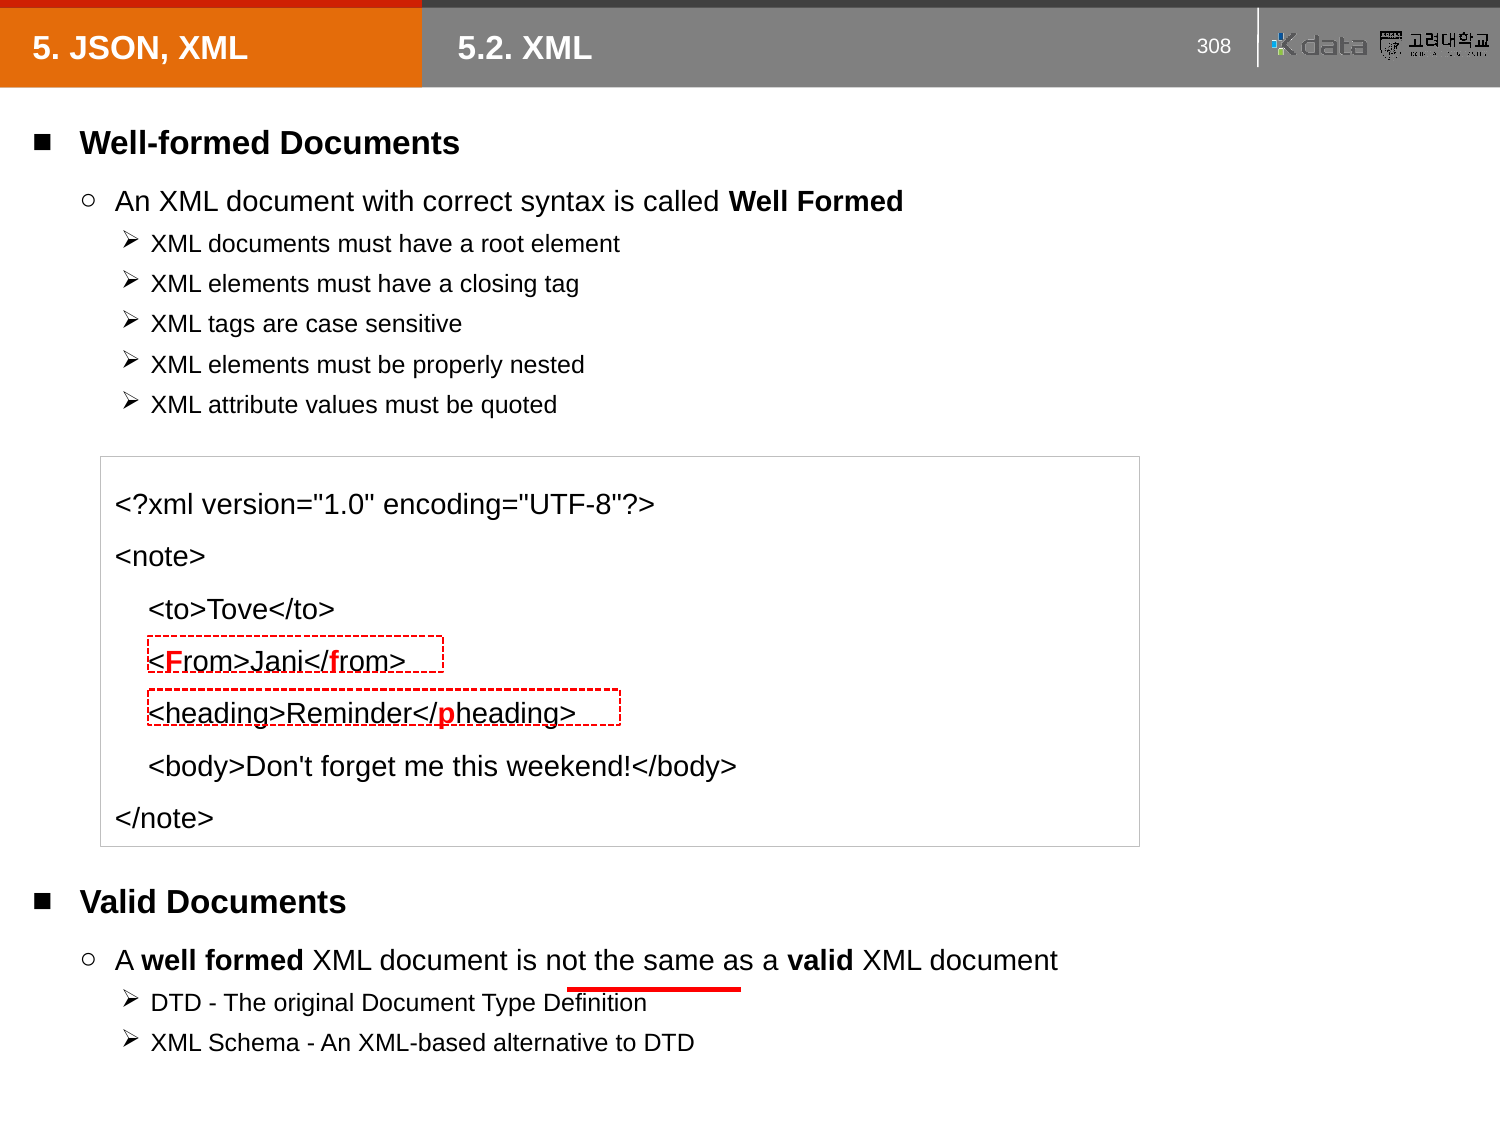

5. JSON, XML
5.2. XML
Well-formed Documents
An XML document with correct syntax is called Well Formed
XML documents must have a root element
XML elements must have a closing tag
XML tags are case sensitive
XML elements must be properly nested
XML attribute values must be quoted

Valid Documents
A well formed XML document is not the same as a valid XML document
DTD - The original Document Type Definition
XML Schema - An XML-based alternative to DTD
<?xml version="1.0" encoding="UTF-8"?>
<note>
    <to>Tove</to>
    <From>Jani</from>
    <heading>Reminder</pheading>
    <body>Don't forget me this weekend!</body>
</note>